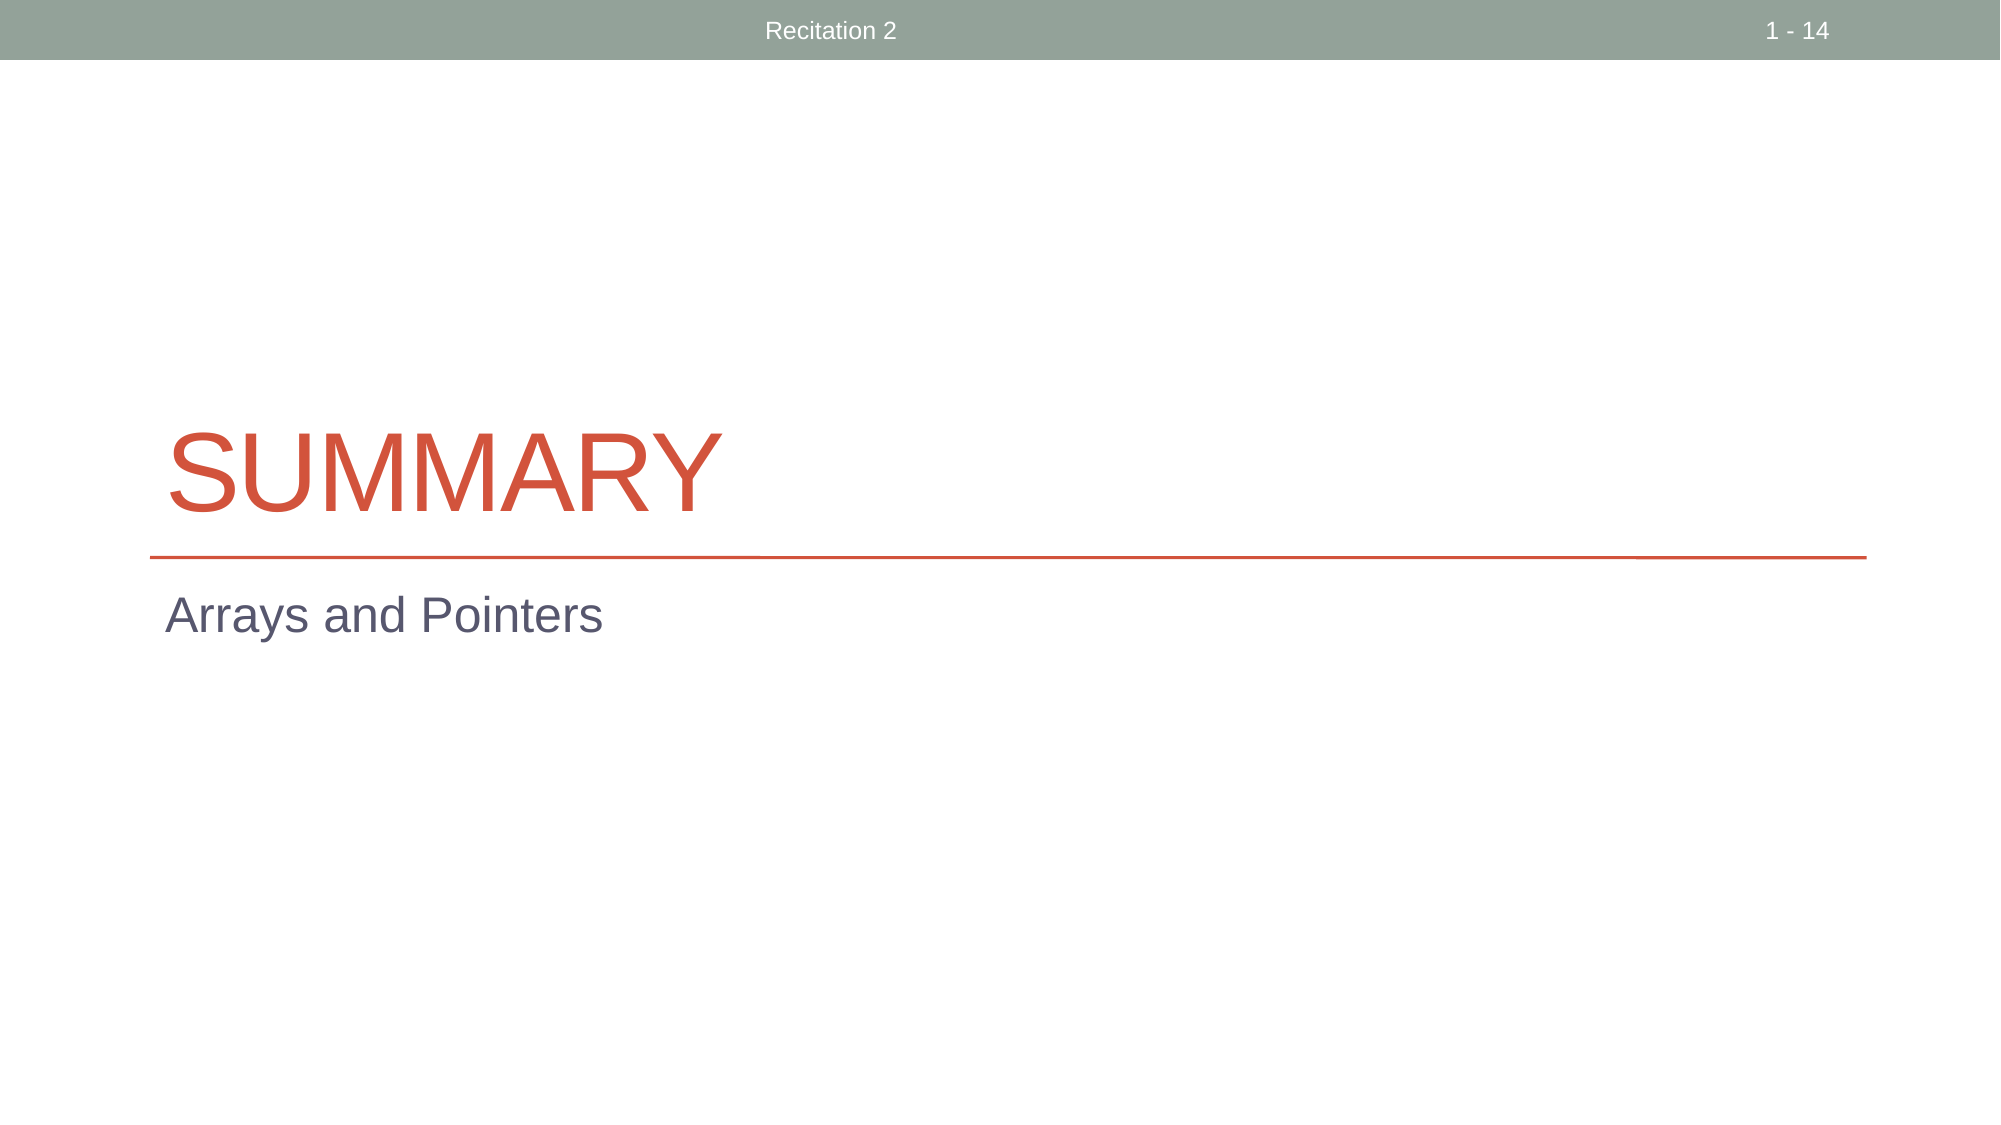

Recitation 2
1 - 14
# summary
Arrays and Pointers